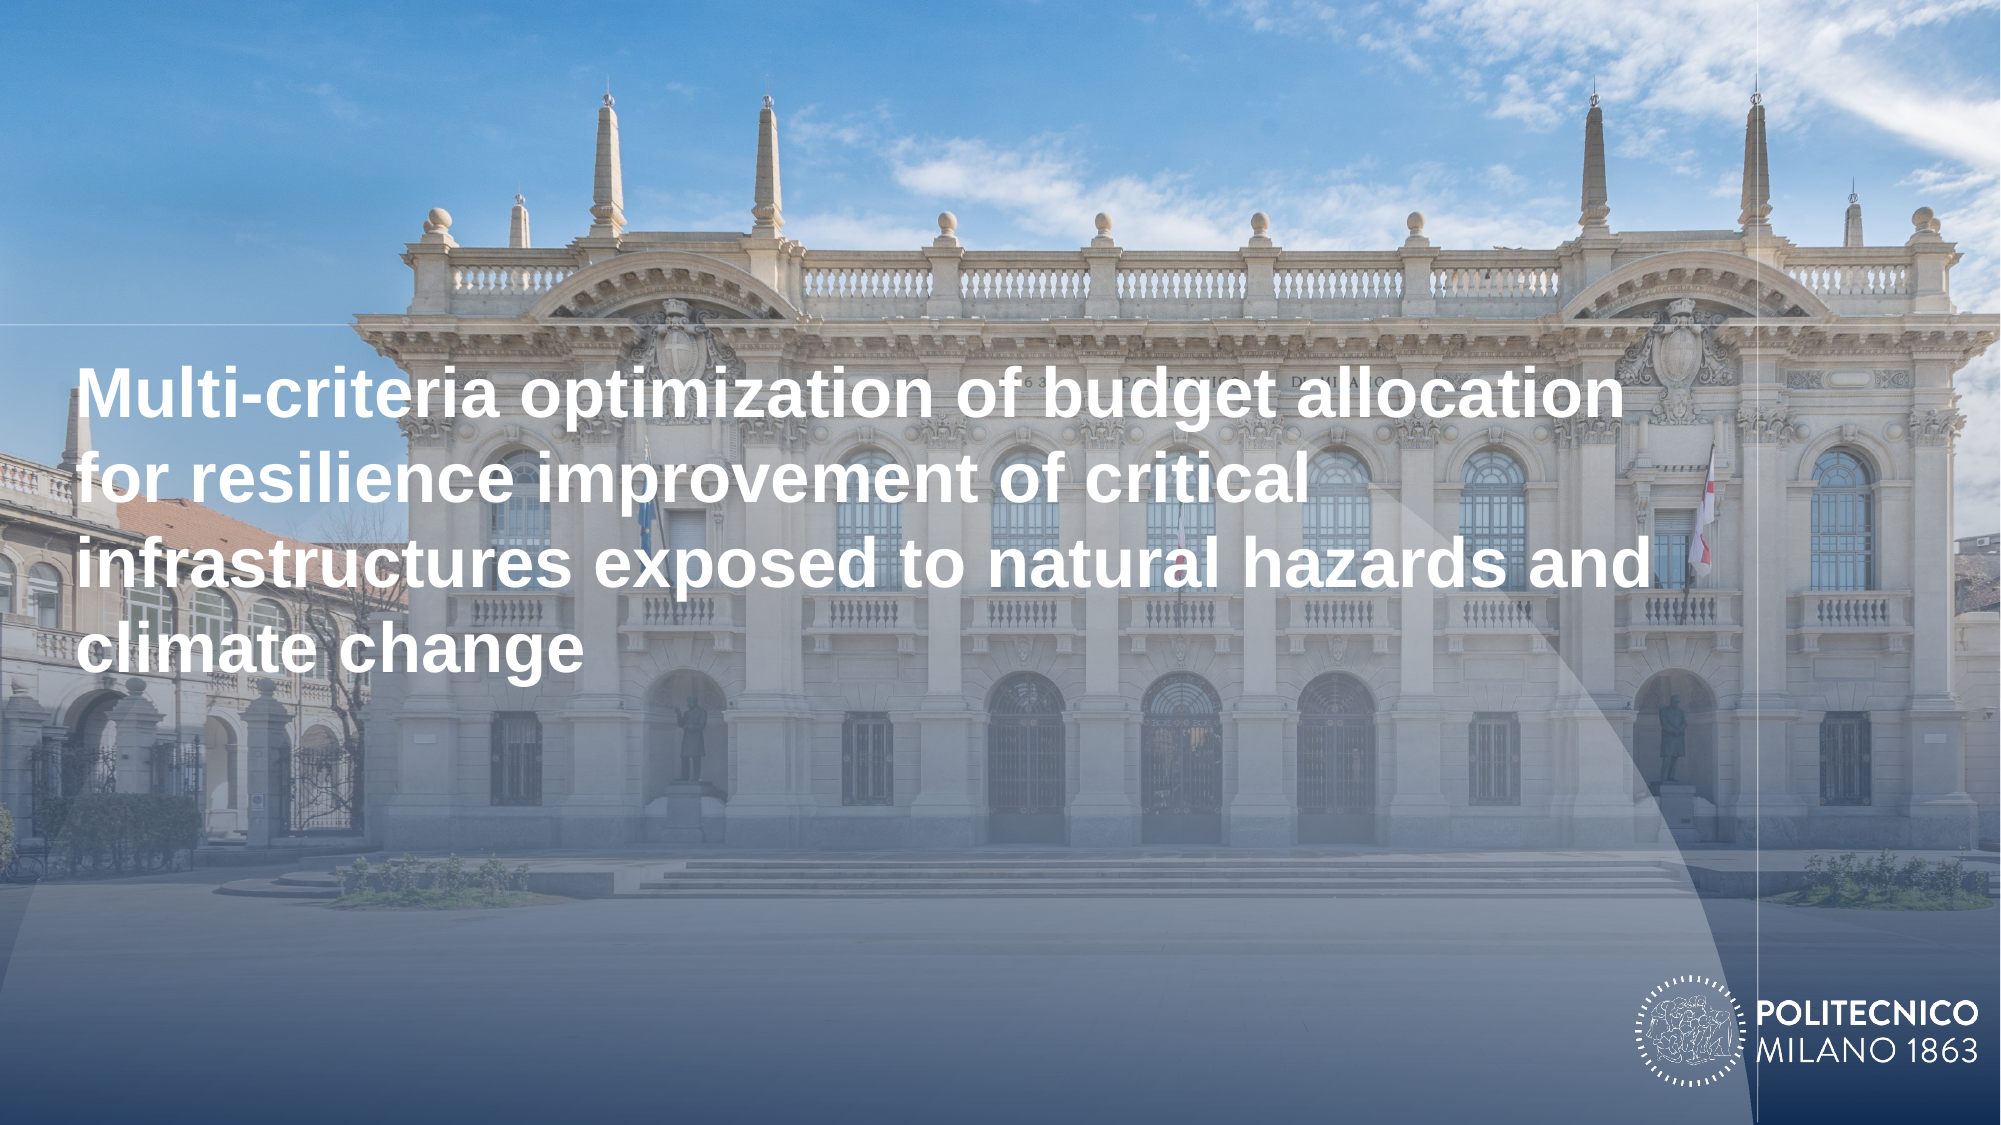

# Multi-criteria optimization of budget allocation for resilience improvement of critical infrastructures exposed to natural hazards and climate change